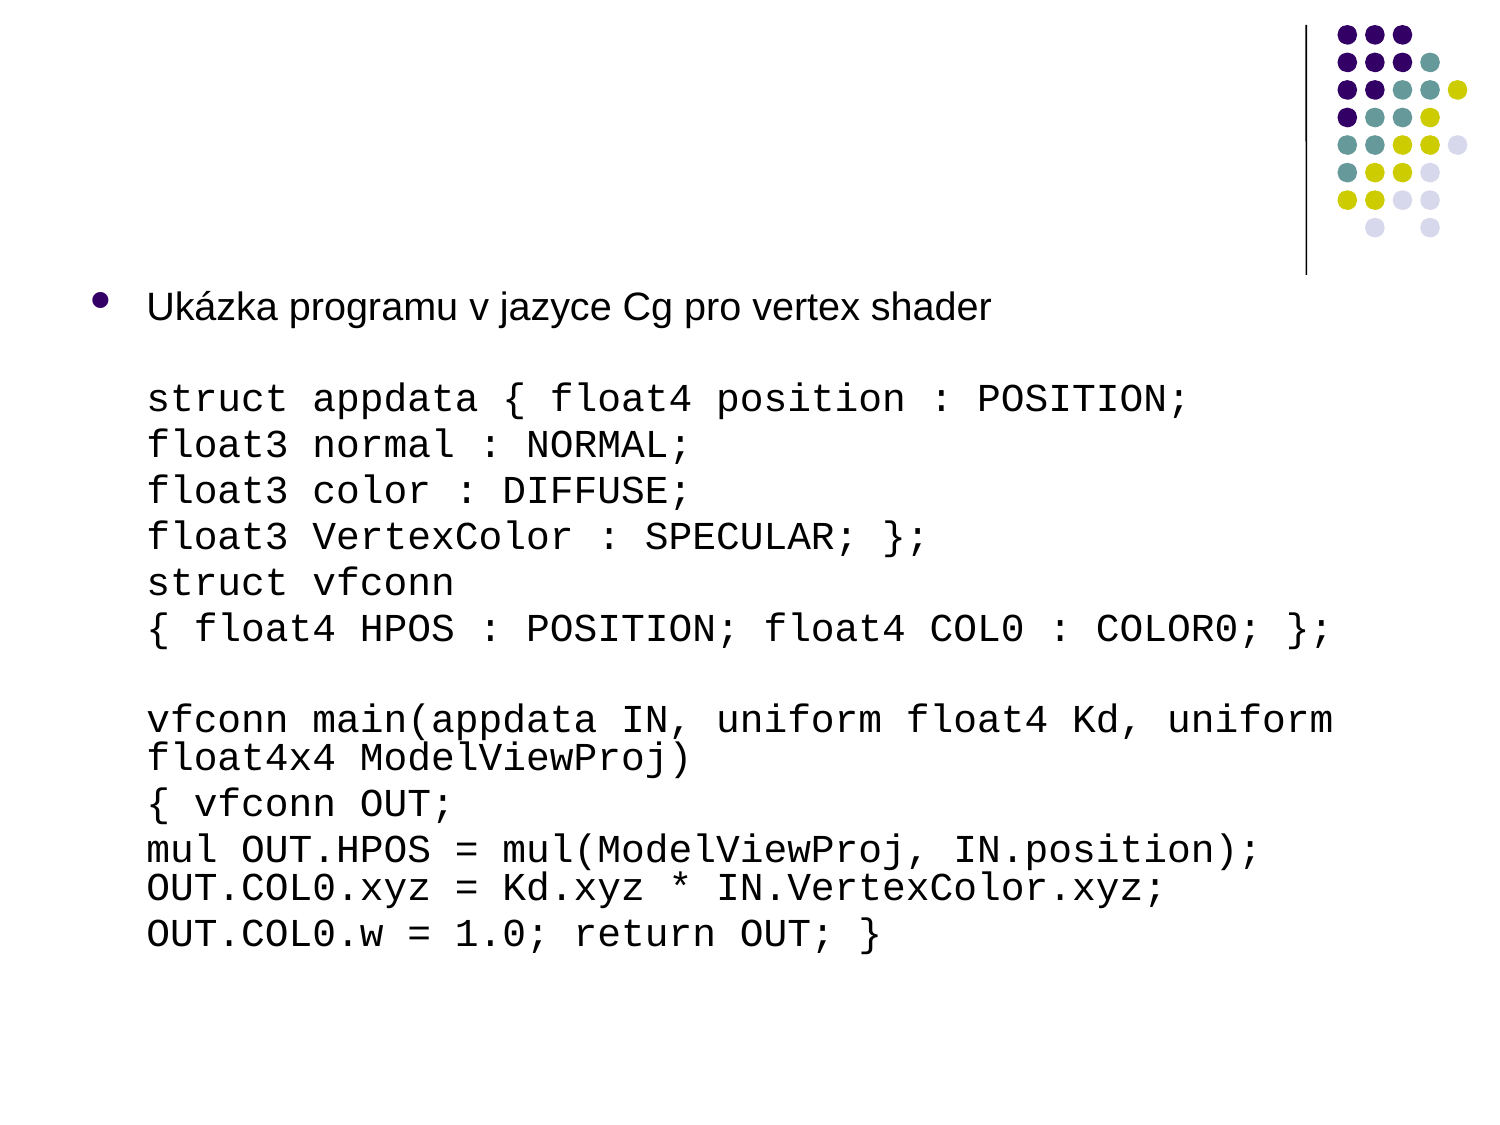

#
Ukázka programu v jazyce Cg pro vertex shader

struct appdata { float4 position : POSITION;
float3 normal : NORMAL;
float3 color : DIFFUSE;
float3 VertexColor : SPECULAR; };
struct vfconn
{ float4 HPOS : POSITION; float4 COL0 : COLOR0; };

vfconn main(appdata IN, uniform float4 Kd, uniform float4x4 ModelViewProj)
{ vfconn OUT;
mul OUT.HPOS = mul(ModelViewProj, IN.position); OUT.COL0.xyz = Kd.xyz * IN.VertexColor.xyz;
OUT.COL0.w = 1.0; return OUT; }